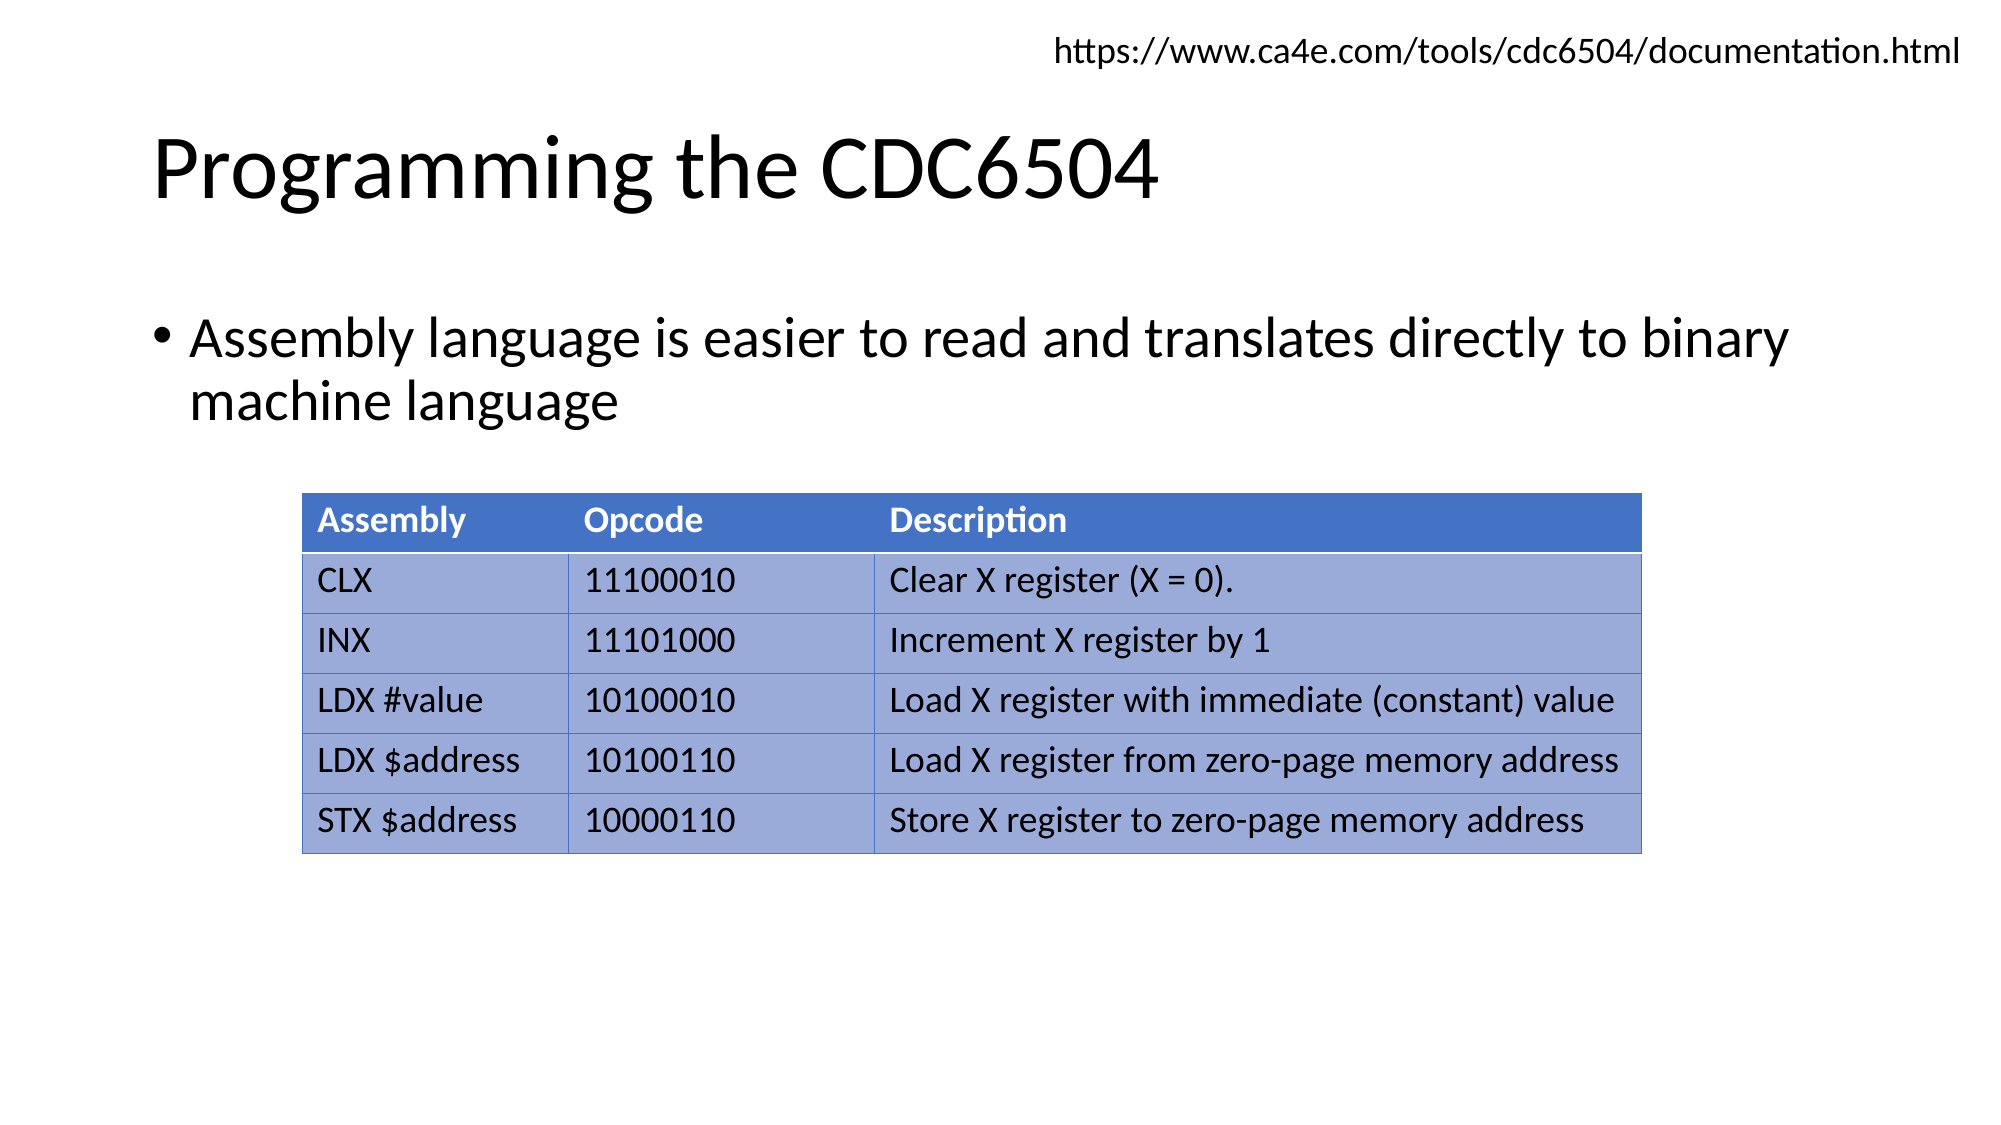

https://www.ca4e.com/tools/cdc6504/documentation.html
# Programming the CDC6504
Assembly language is easier to read and translates directly to binary machine language
| Assembly | Opcode | Description |
| --- | --- | --- |
| CLX | 11100010 | Clear X register (X = 0). |
| INX | 11101000 | Increment X register by 1 |
| LDX #value | 10100010 | Load X register with immediate (constant) value |
| LDX $address | 10100110 | Load X register from zero-page memory address |
| STX $address | 10000110 | Store X register to zero-page memory address |